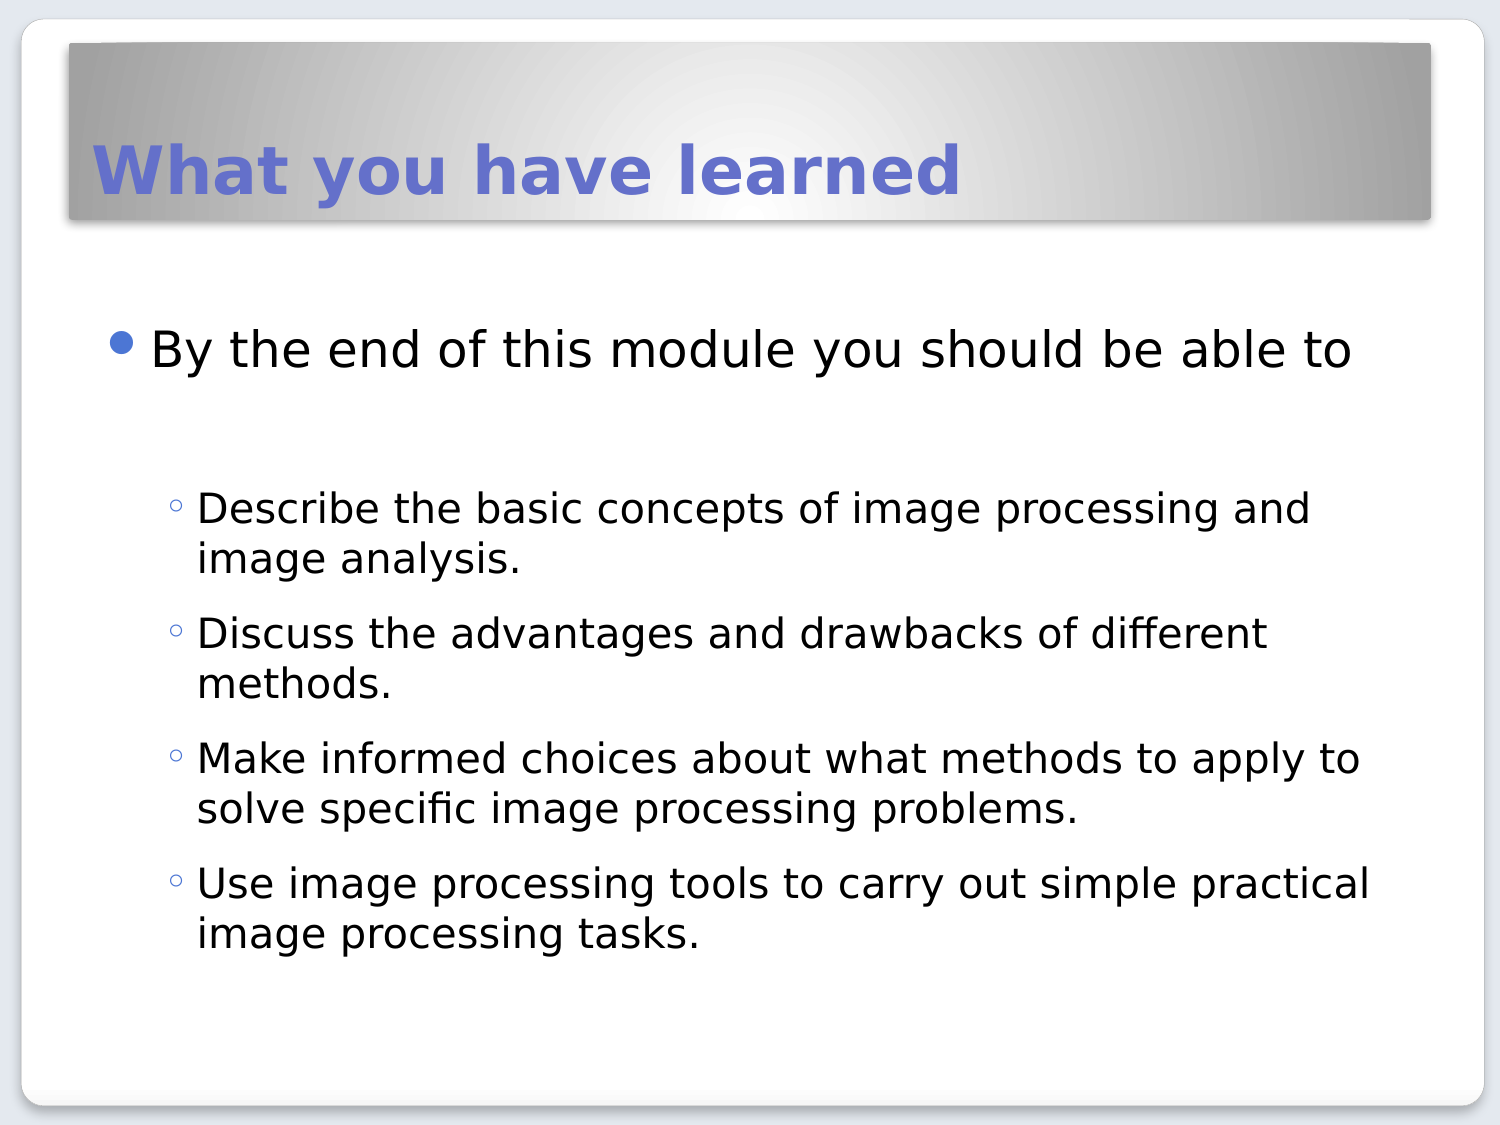

# What you have learned
By the end of this module you should be able to

Describe the basic concepts of image processing and image analysis.
Discuss the advantages and drawbacks of different methods.
Make informed choices about what methods to apply to solve specific image processing problems.
Use image processing tools to carry out simple practical image processing tasks.